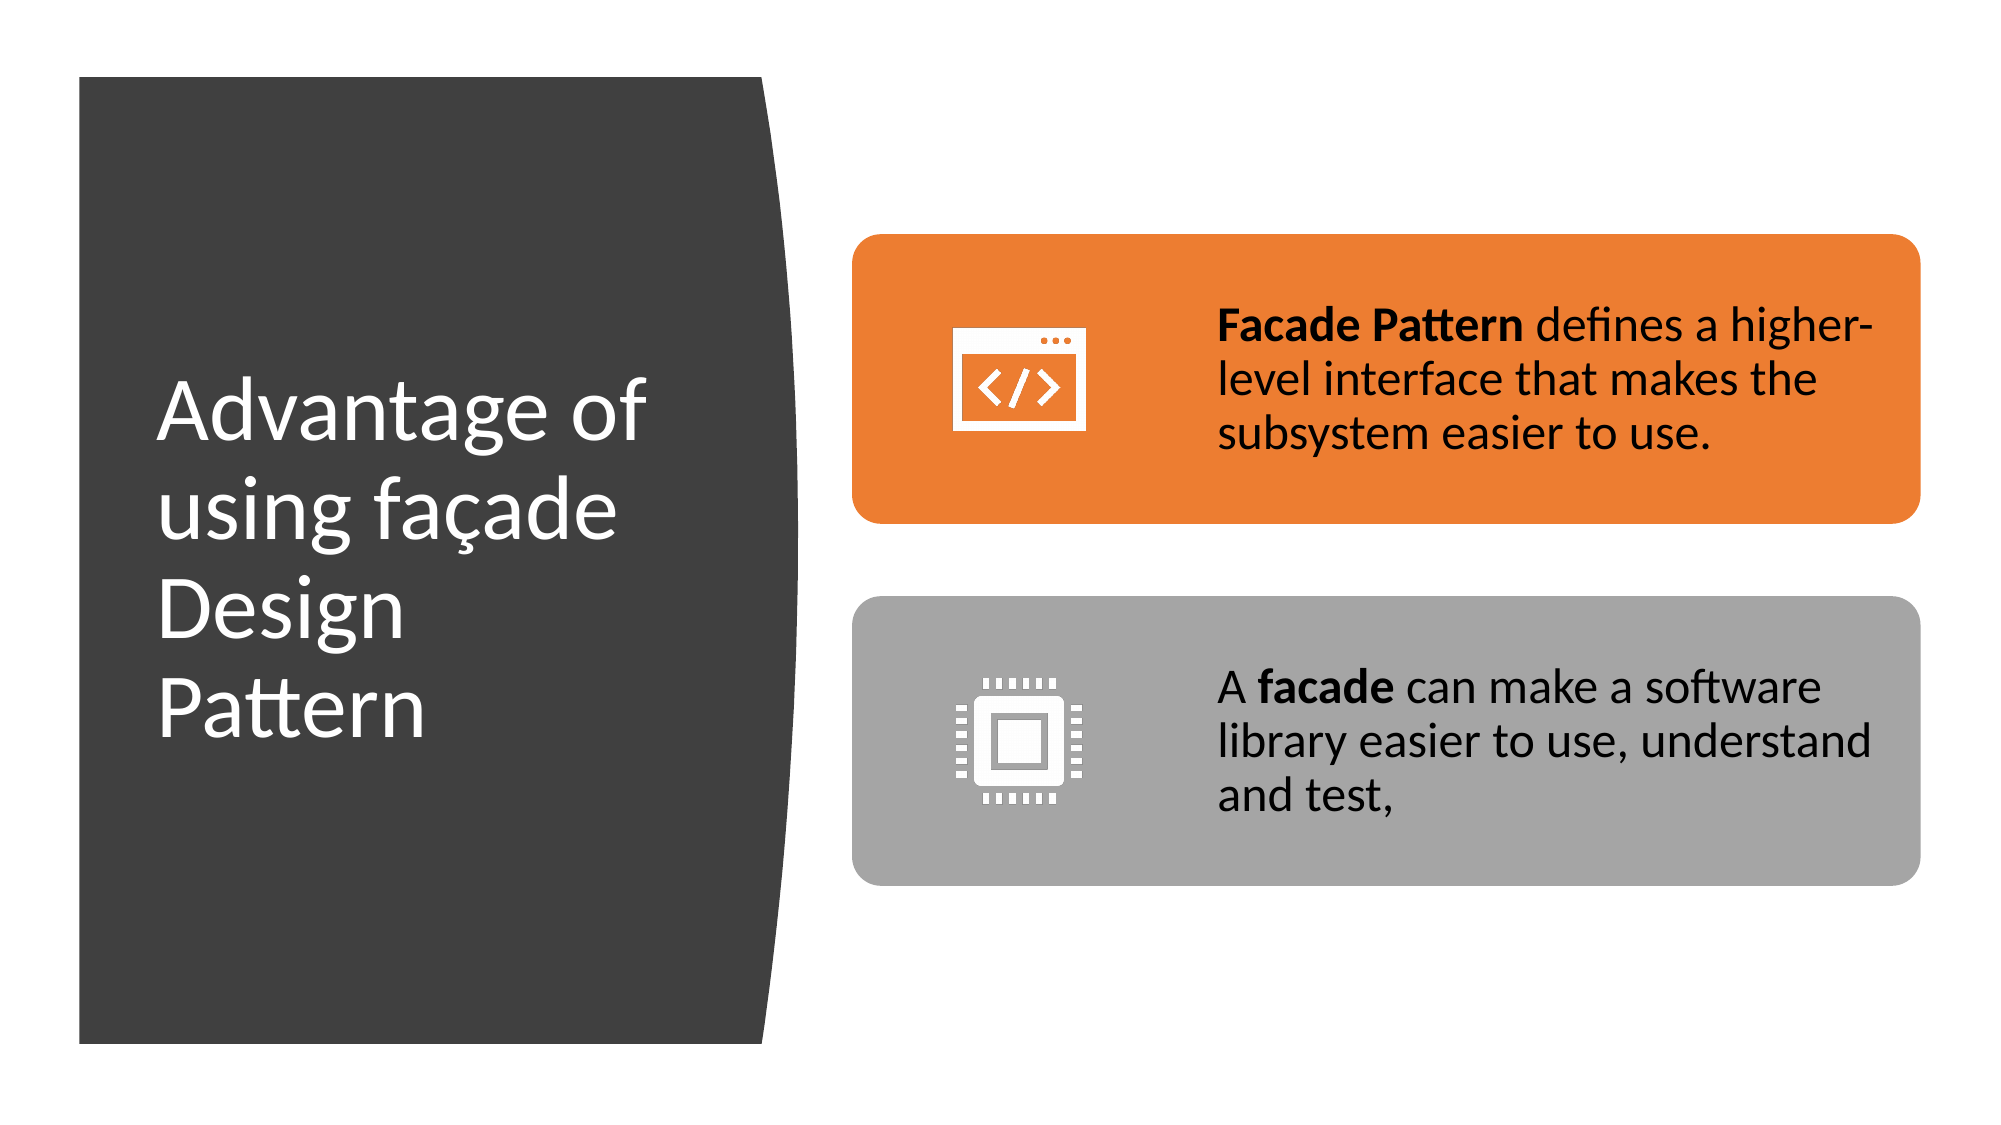

Facade Pattern defines a higher-level interface that makes the subsystem easier to use.
A facade can make a software library easier to use, understand and test,

# Advantage of using façade Design Pattern